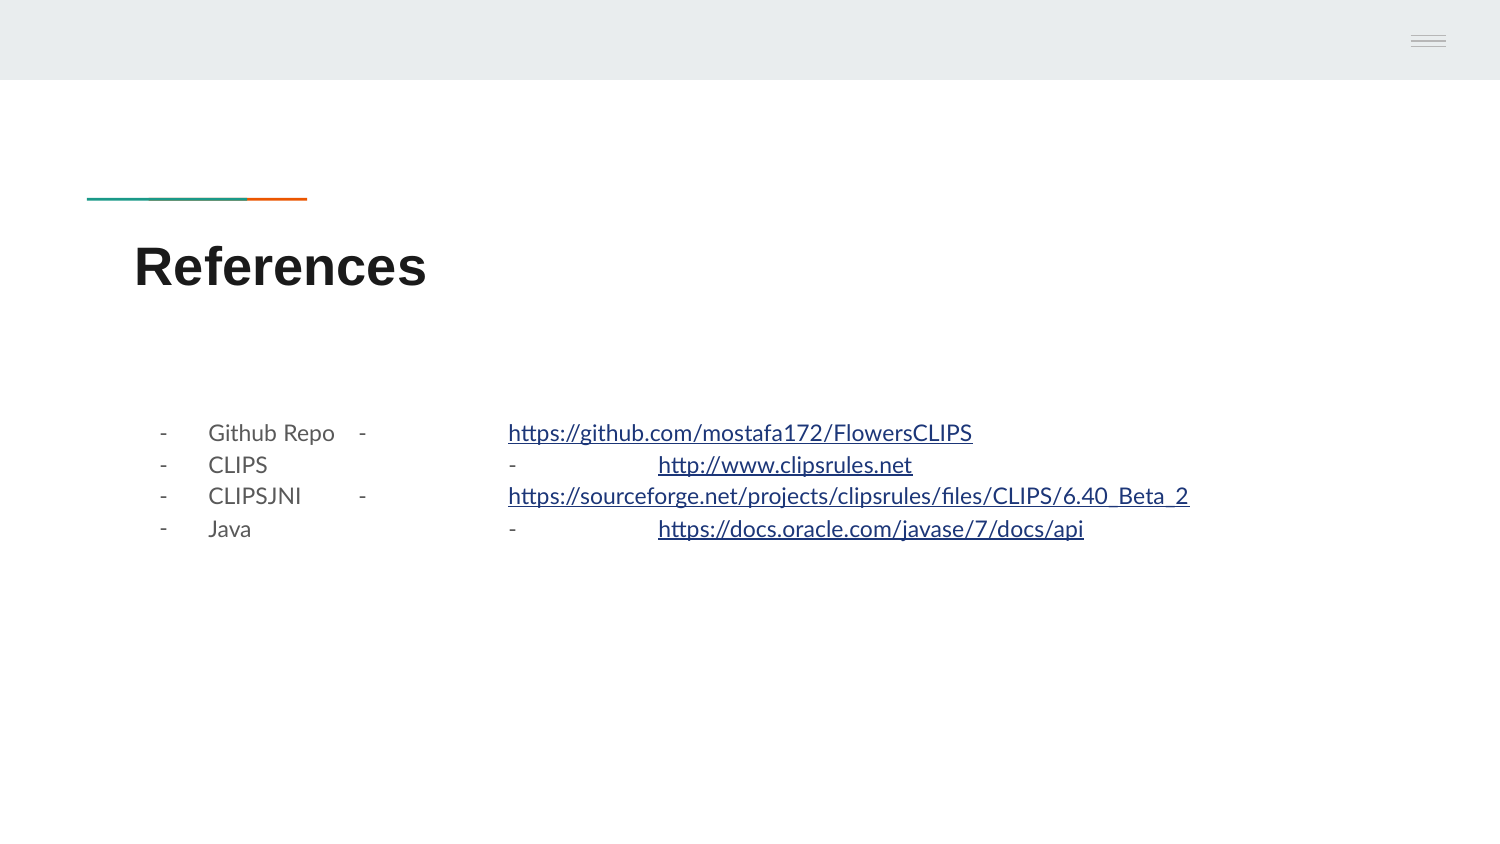

# References
Github Repo	-	https://github.com/mostafa172/FlowersCLIPS
CLIPS		- 	http://www.clipsrules.net
CLIPSJNI	-	https://sourceforge.net/projects/clipsrules/files/CLIPS/6.40_Beta_2
Java		-	https://docs.oracle.com/javase/7/docs/api